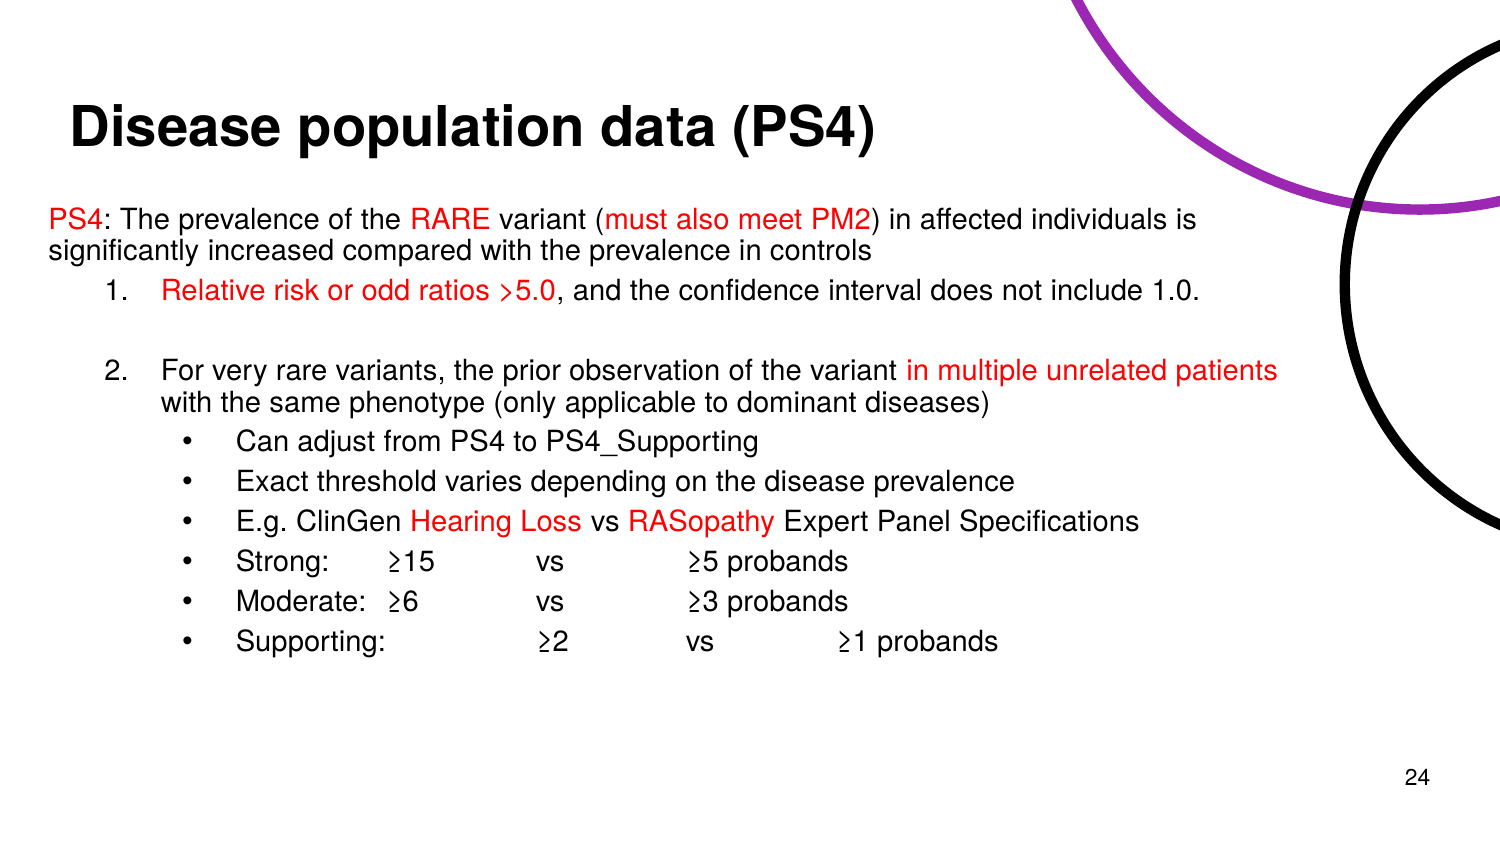

# Disease population data (PS4)
PS4: The prevalence of the RARE variant (must also meet PM2) in affected individuals is significantly increased compared with the prevalence in controls
Relative risk or odd ratios >5.0, and the confidence interval does not include 1.0.

For very rare variants, the prior observation of the variant in multiple unrelated patients with the same phenotype (only applicable to dominant diseases)
Can adjust from PS4 to PS4_Supporting
Exact threshold varies depending on the disease prevalence
E.g. ClinGen Hearing Loss vs RASopathy Expert Panel Specifications
Strong:	≥15 	vs 	≥5 probands
Moderate: 	≥6 	vs 	≥3 probands
Supporting:	≥2 	vs 	≥1 probands

24